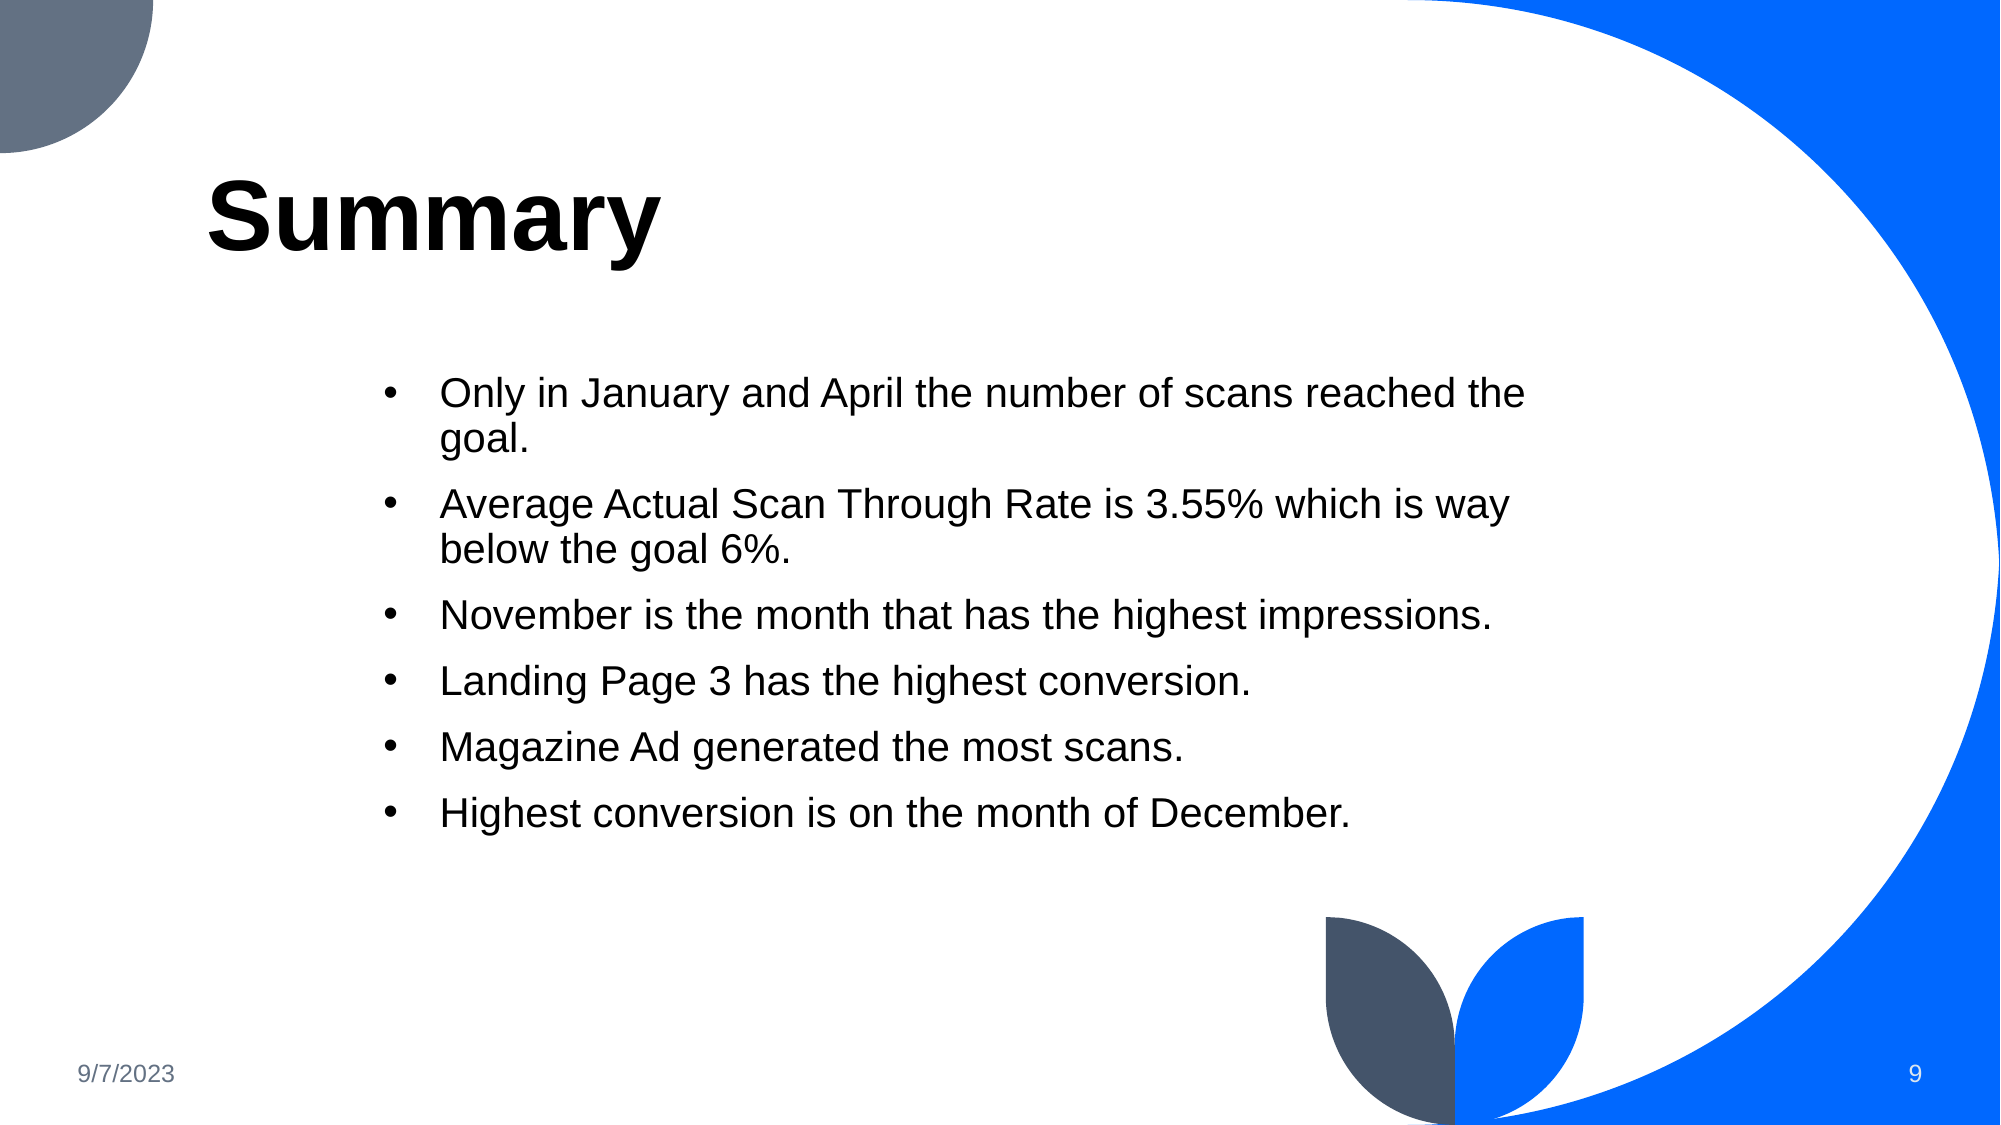

# Summary
Only in January and April the number of scans reached the goal.
Average Actual Scan Through Rate is 3.55% which is way below the goal 6%.
November is the month that has the highest impressions.
Landing Page 3 has the highest conversion.
Magazine Ad generated the most scans.
Highest conversion is on the month of December.
9/7/2023
9